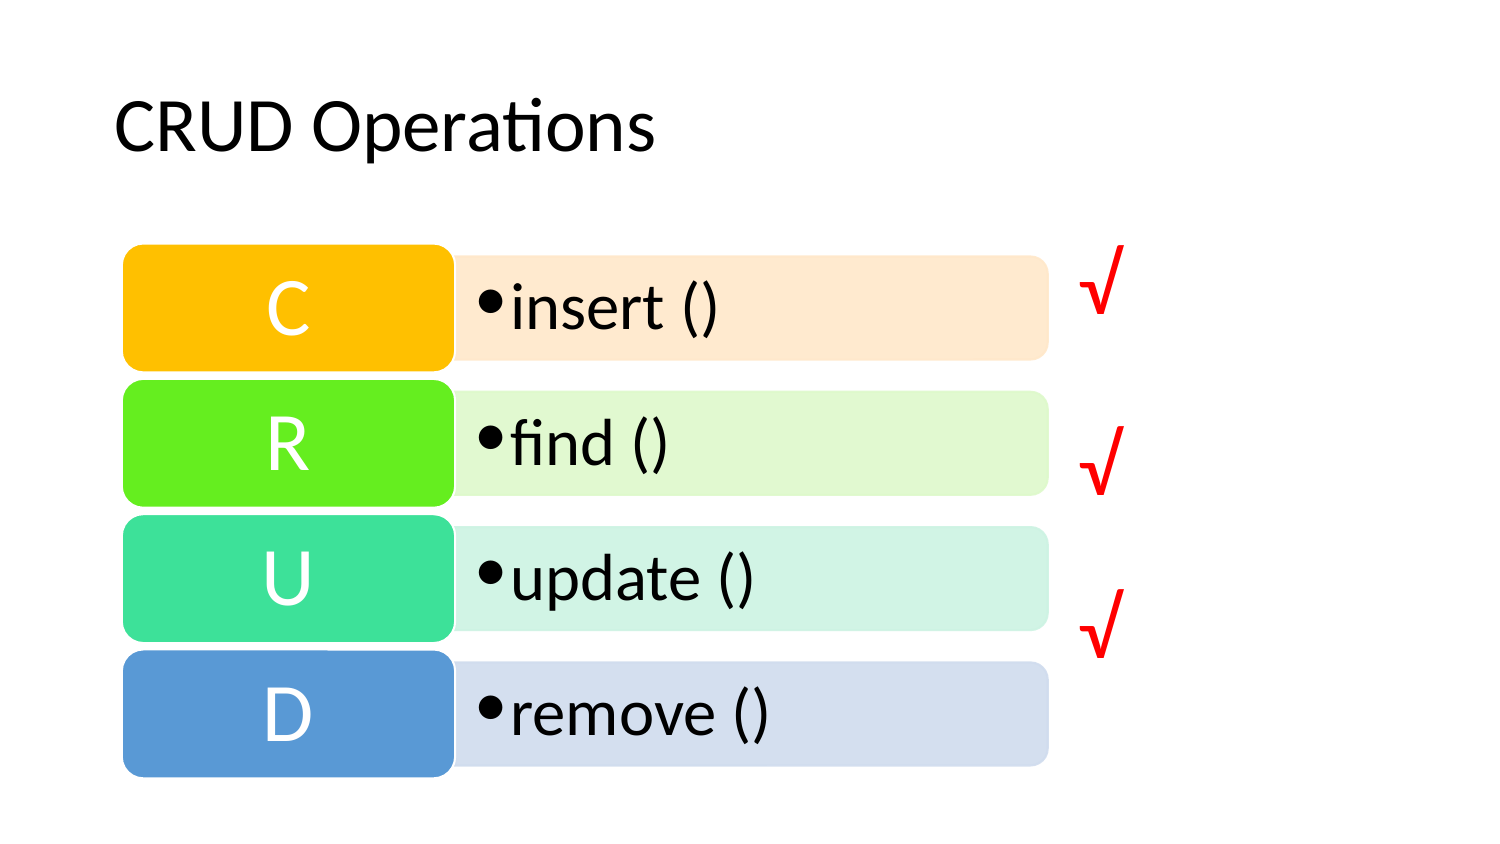

# CRUD Operations
√
√
√

C
insert ()

R
find ()

U
update ()

D
remove ()